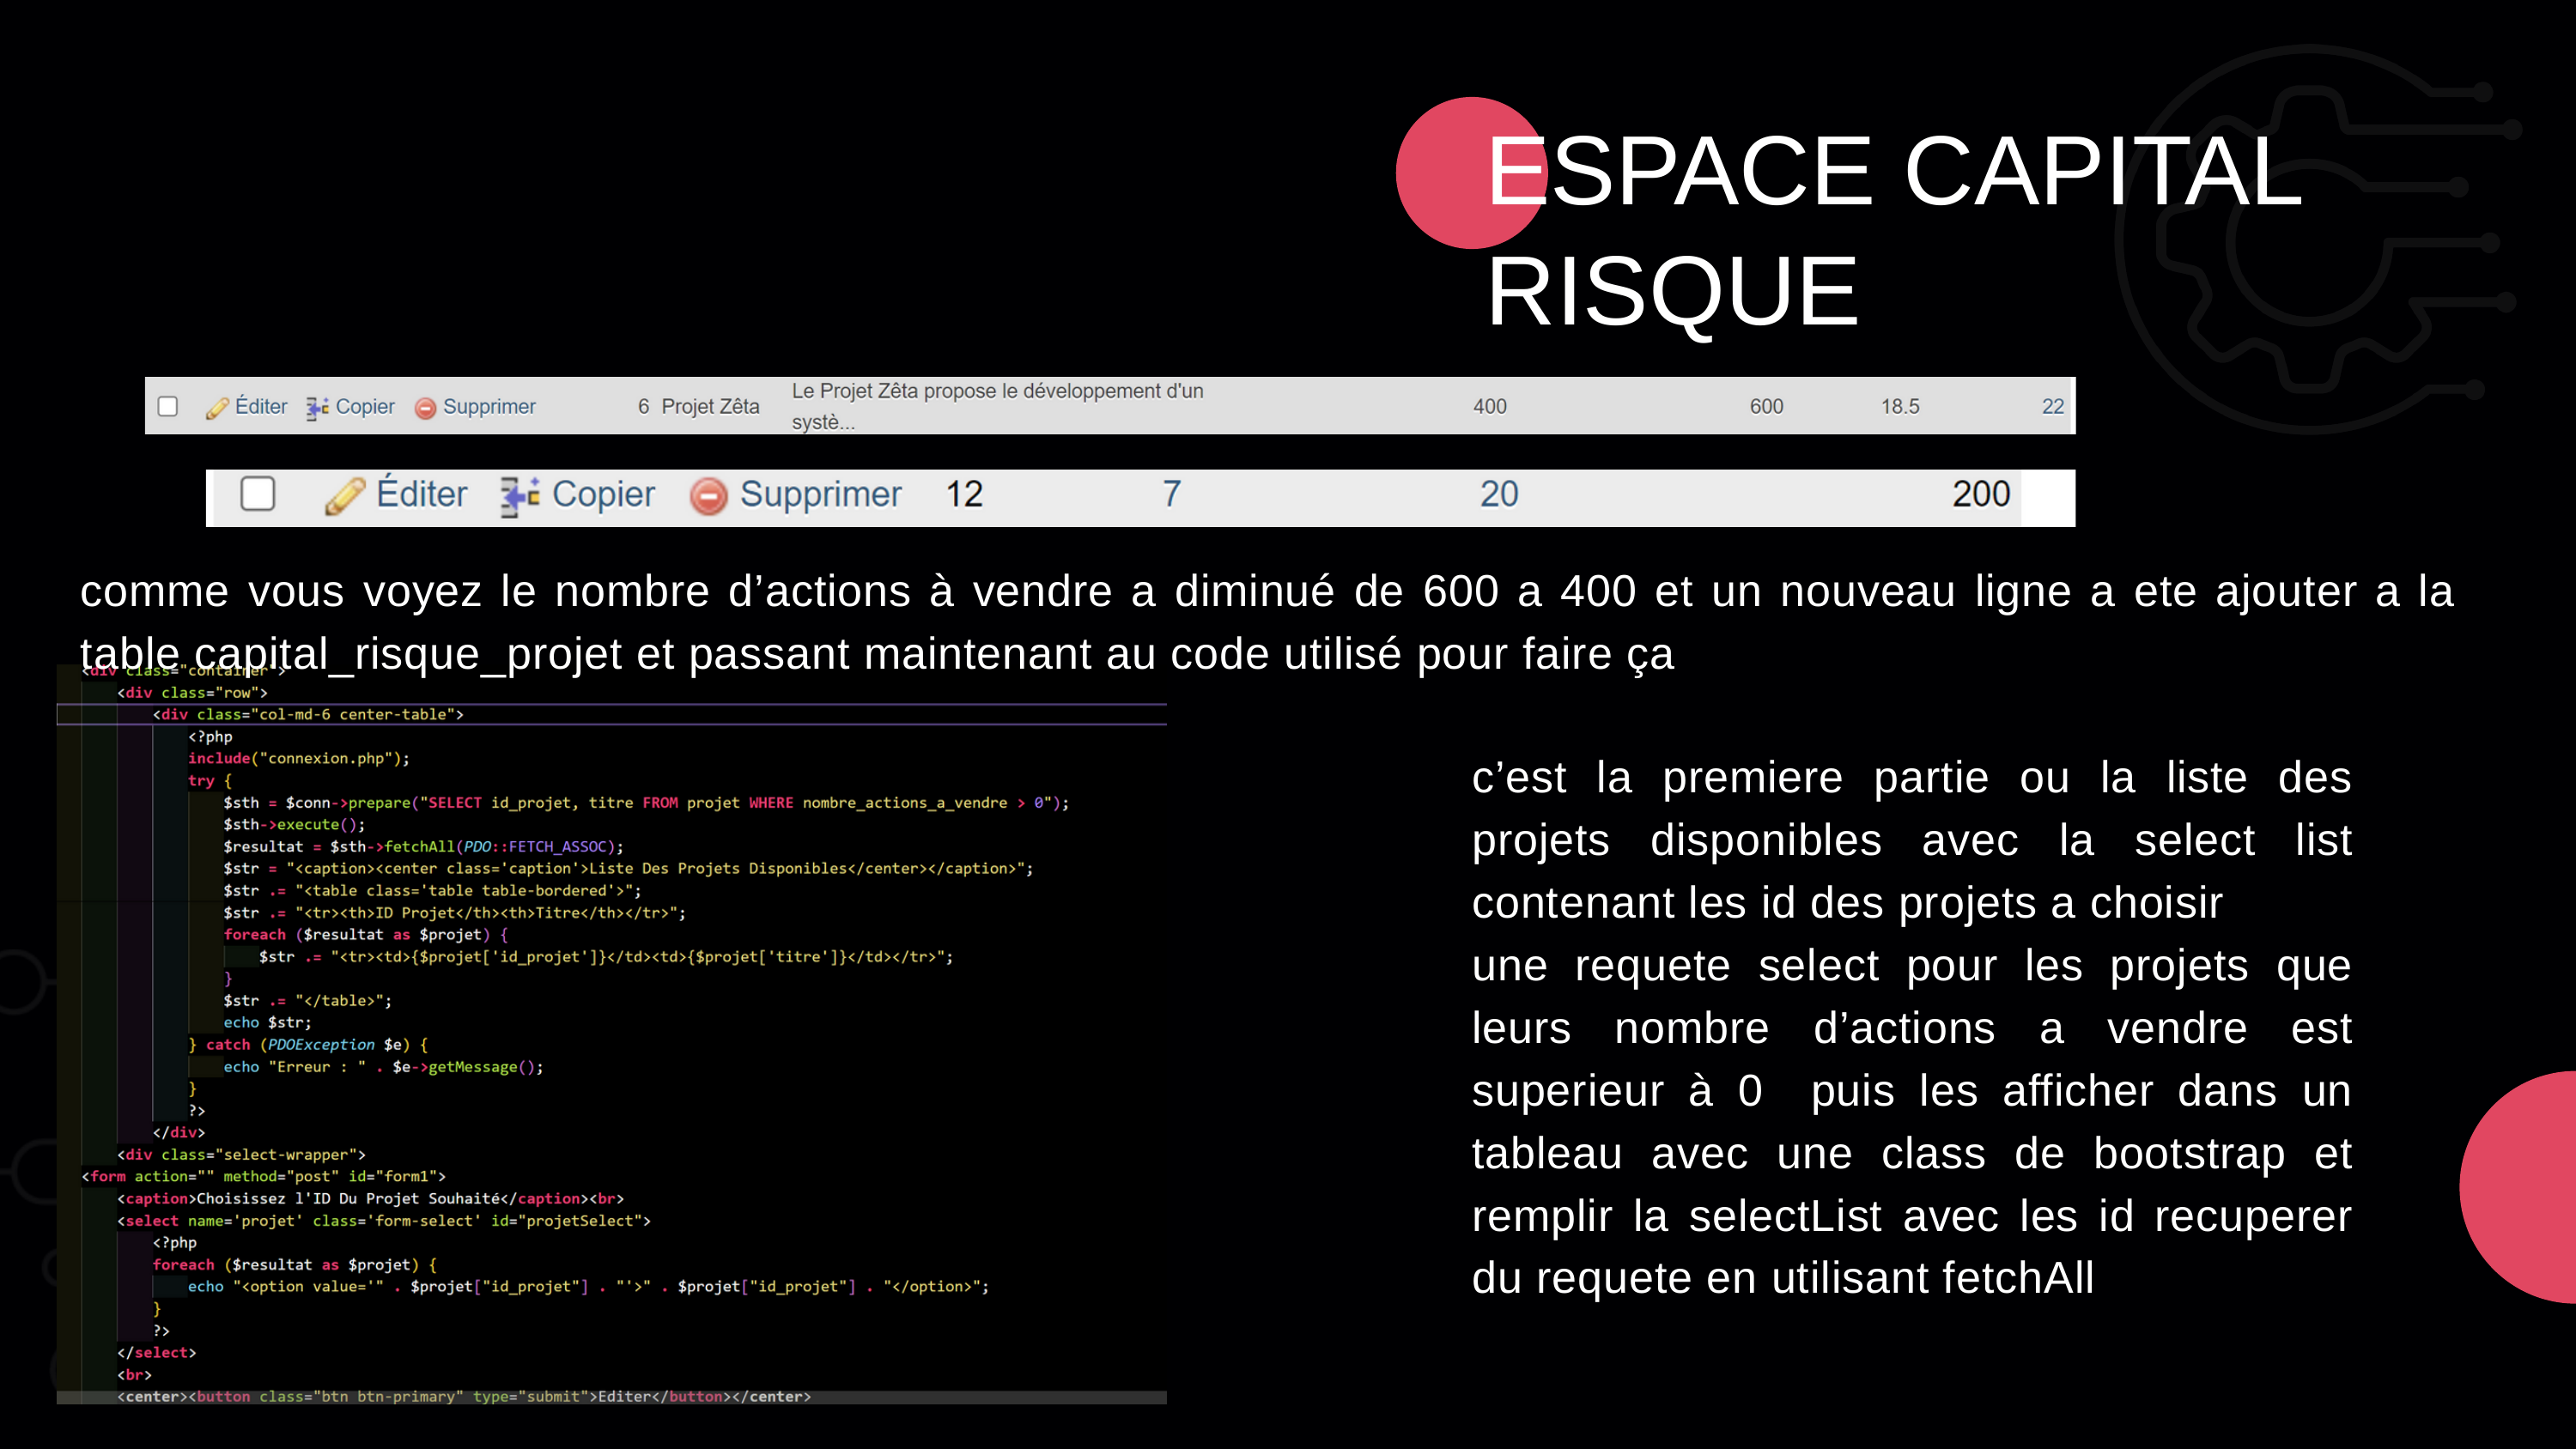

ESPACE CAPITAL RISQUE

comme vous voyez le nombre d’actions à vendre a diminué de 600 a 400 et un nouveau ligne a ete ajouter a la table capital_risque_projet et passant maintenant au code utilisé pour faire ça

c’est la premiere partie ou la liste des projets disponibles avec la select list contenant les id des projets a choisir
une requete select pour les projets que leurs nombre d’actions a vendre est superieur à 0  puis les afficher dans un tableau avec une class de bootstrap et remplir la selectList avec les id recuperer du requete en utilisant fetchAll